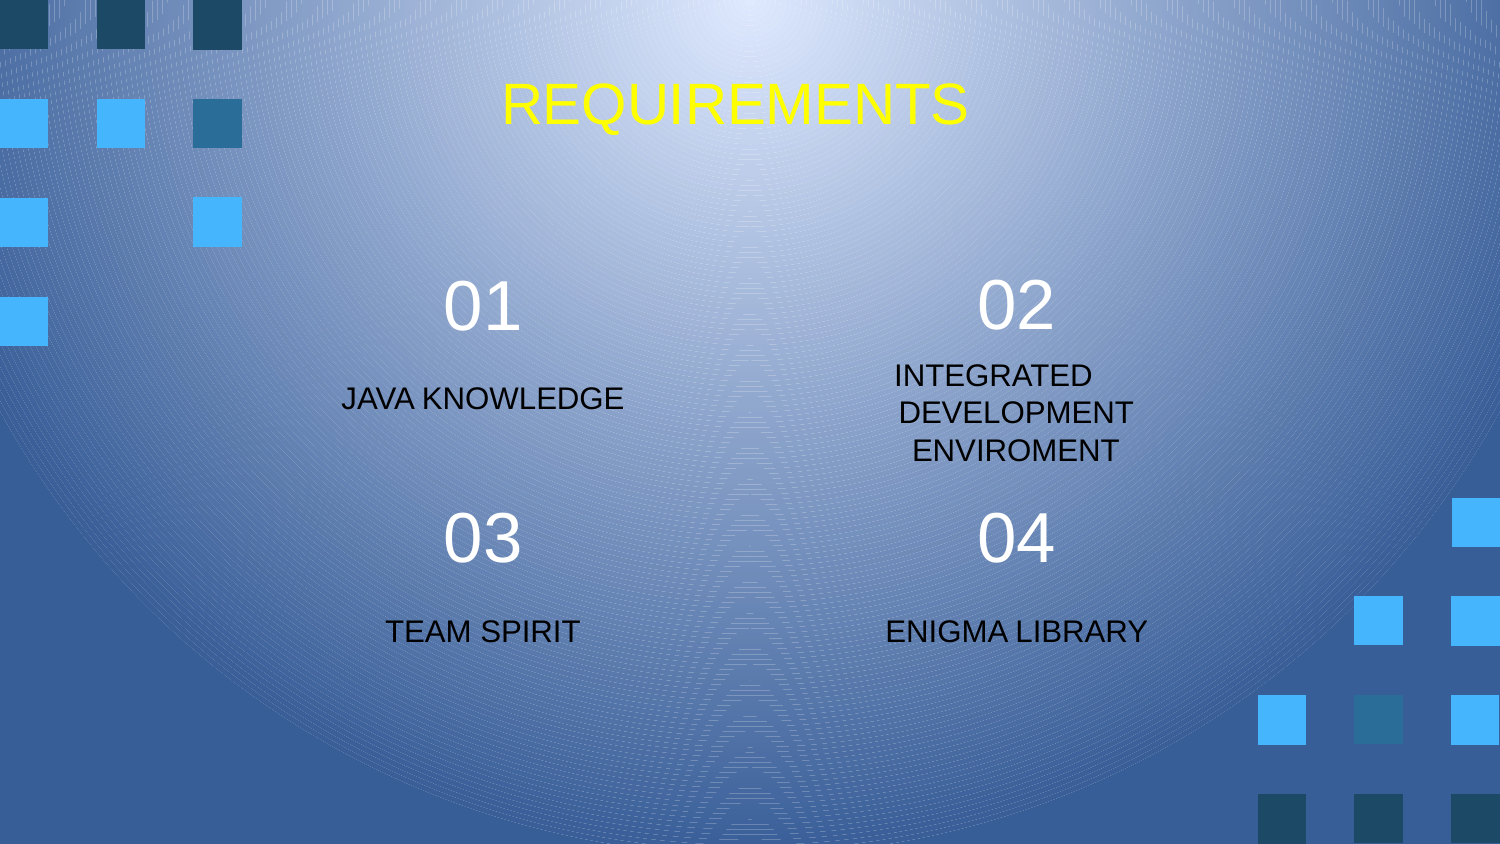

REQUIREMENTS
02
# 01
 INTEGRATED DEVELOPMENT ENVIROMENT
JAVA KNOWLEDGE
03
04
TEAM SPIRIT
ENIGMA LIBRARY